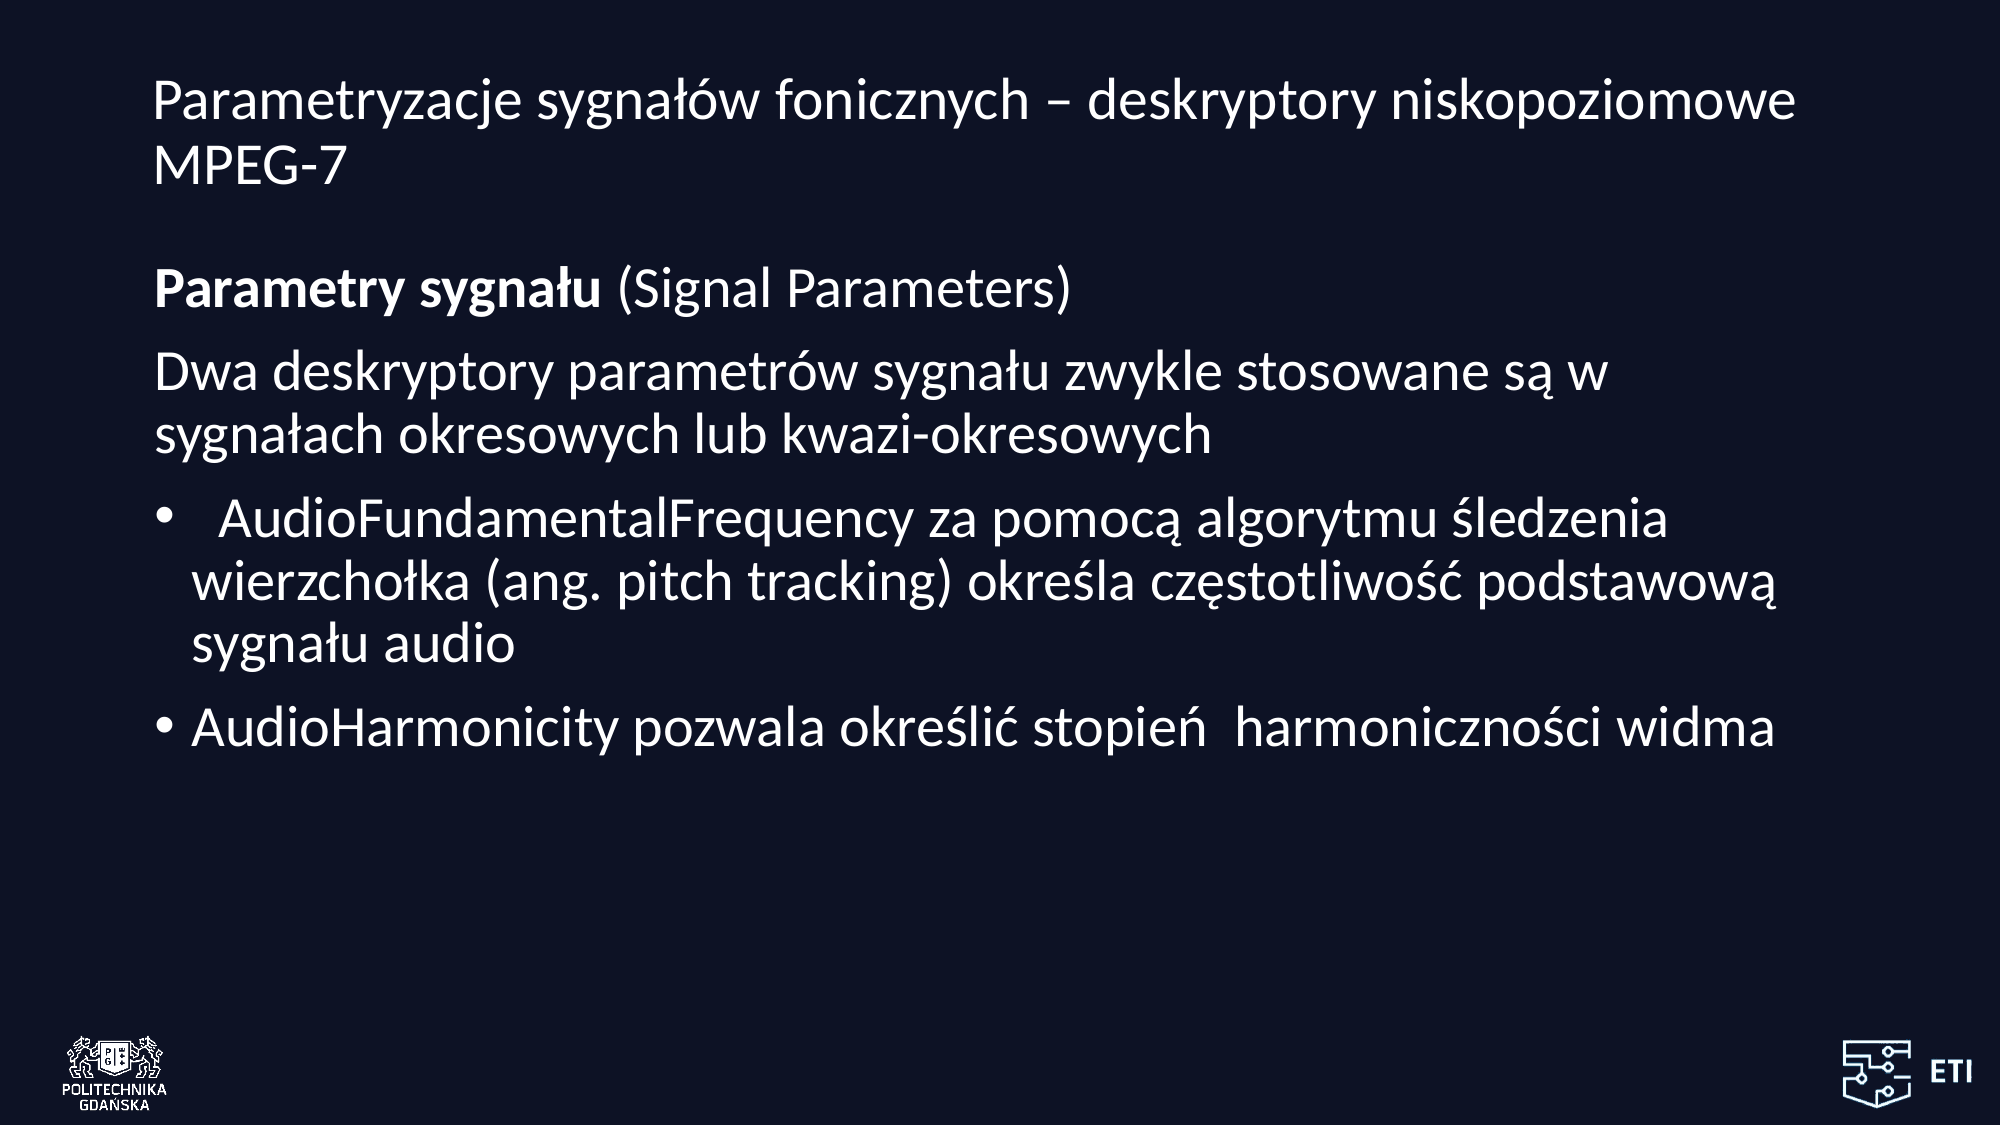

# Parametryzacje sygnałów fonicznych – deskryptory niskopoziomowe MPEG-7
Parametry sygnału (Signal Parameters)
Dwa deskryptory parametrów sygnału zwykle stosowane są w sygnałach okresowych lub kwazi-okresowych
  AudioFundamentalFrequency za pomocą algorytmu śledzenia wierzchołka (ang. pitch tracking) określa częstotliwość podstawową sygnału audio
AudioHarmonicity pozwala określić stopień  harmoniczności widma